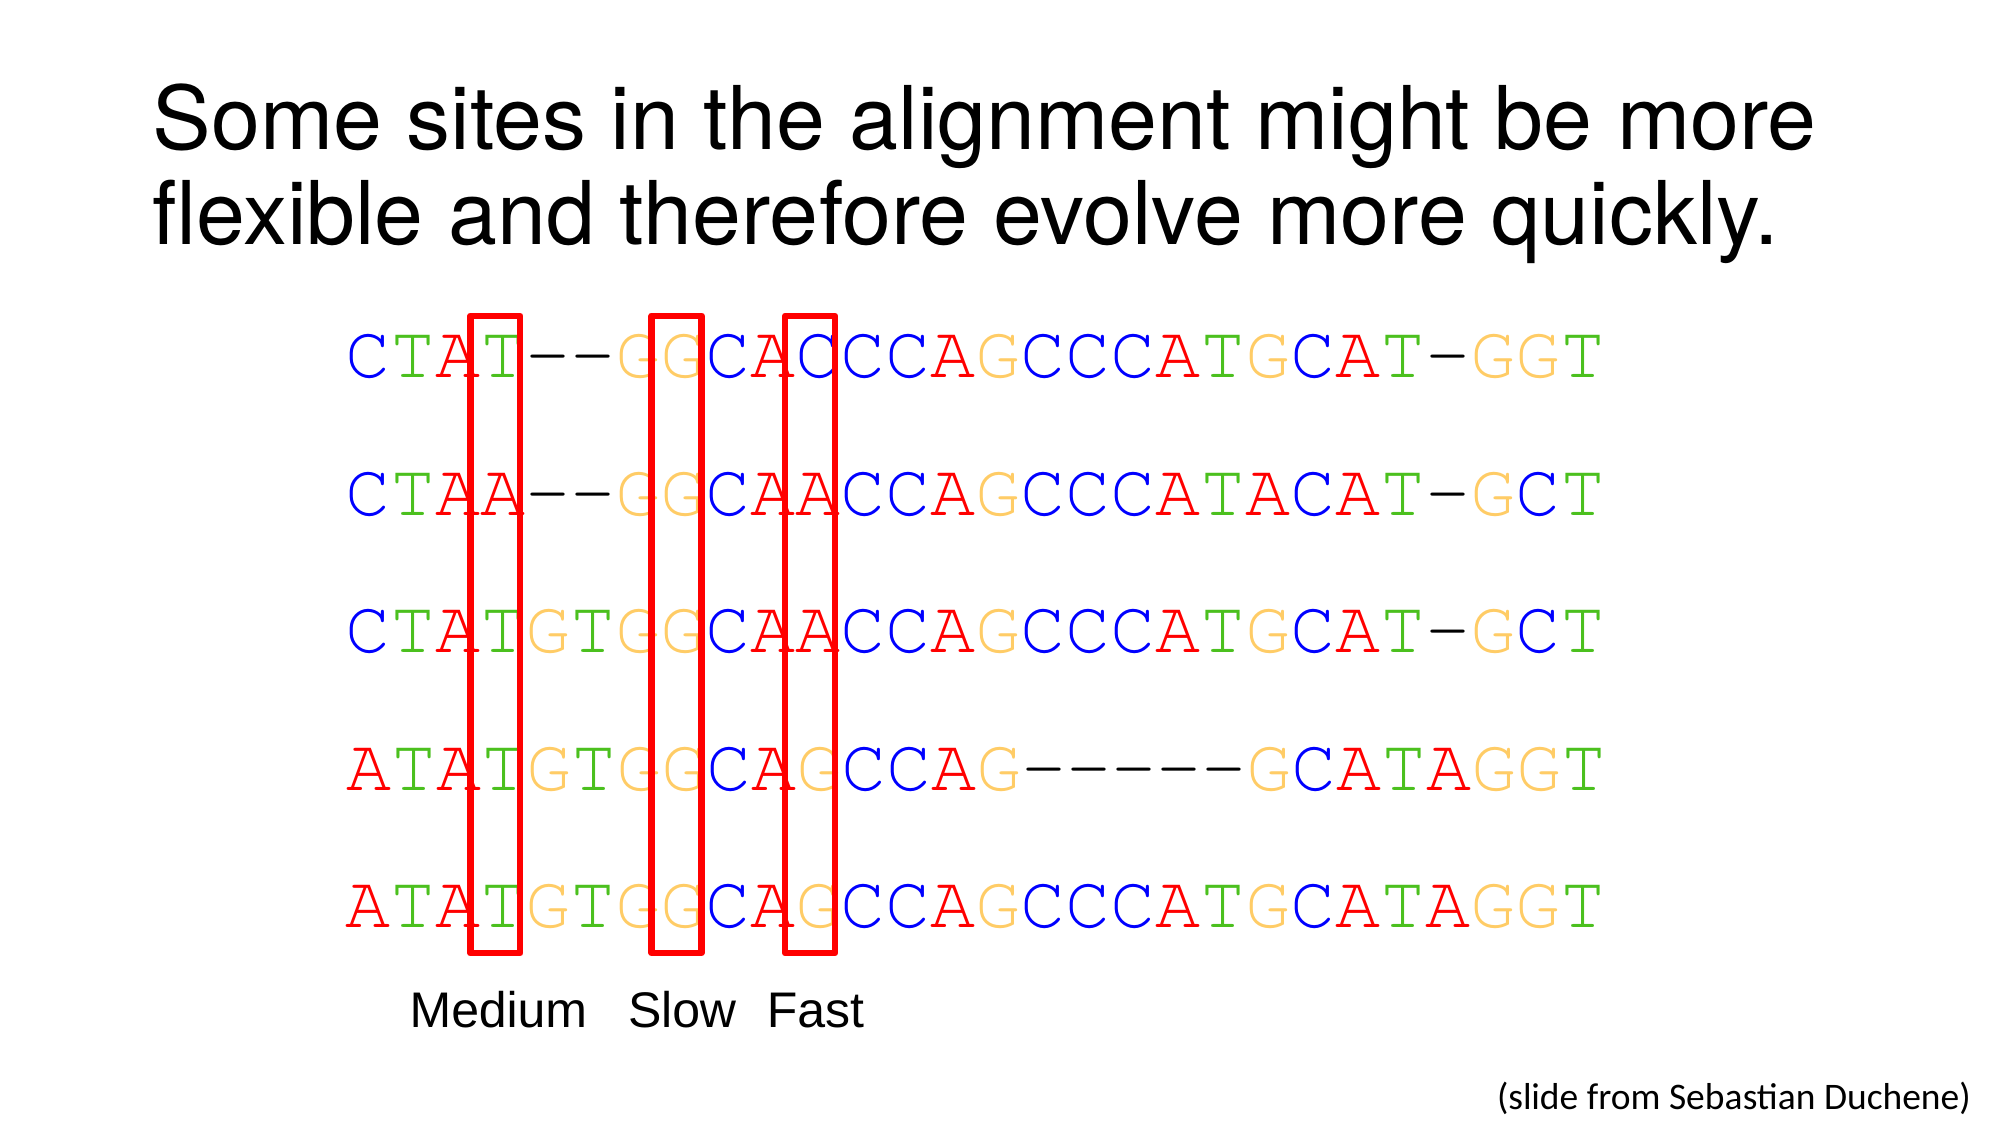

# Some sites in the alignment might be more flexible and therefore evolve more quickly.
CTAT--GGCACCCAGCCCATGCAT-GGT

Medium

Fast

Slow
CTAA--GGCAACCAGCCCATACAT-GCT
CTATGTGGCAACCAGCCCATGCAT-GCT
ATATGTGGCAGCCAG-----GCATAGGT
ATATGTGGCAGCCAGCCCATGCATAGGT
(slide from Sebastian Duchene)